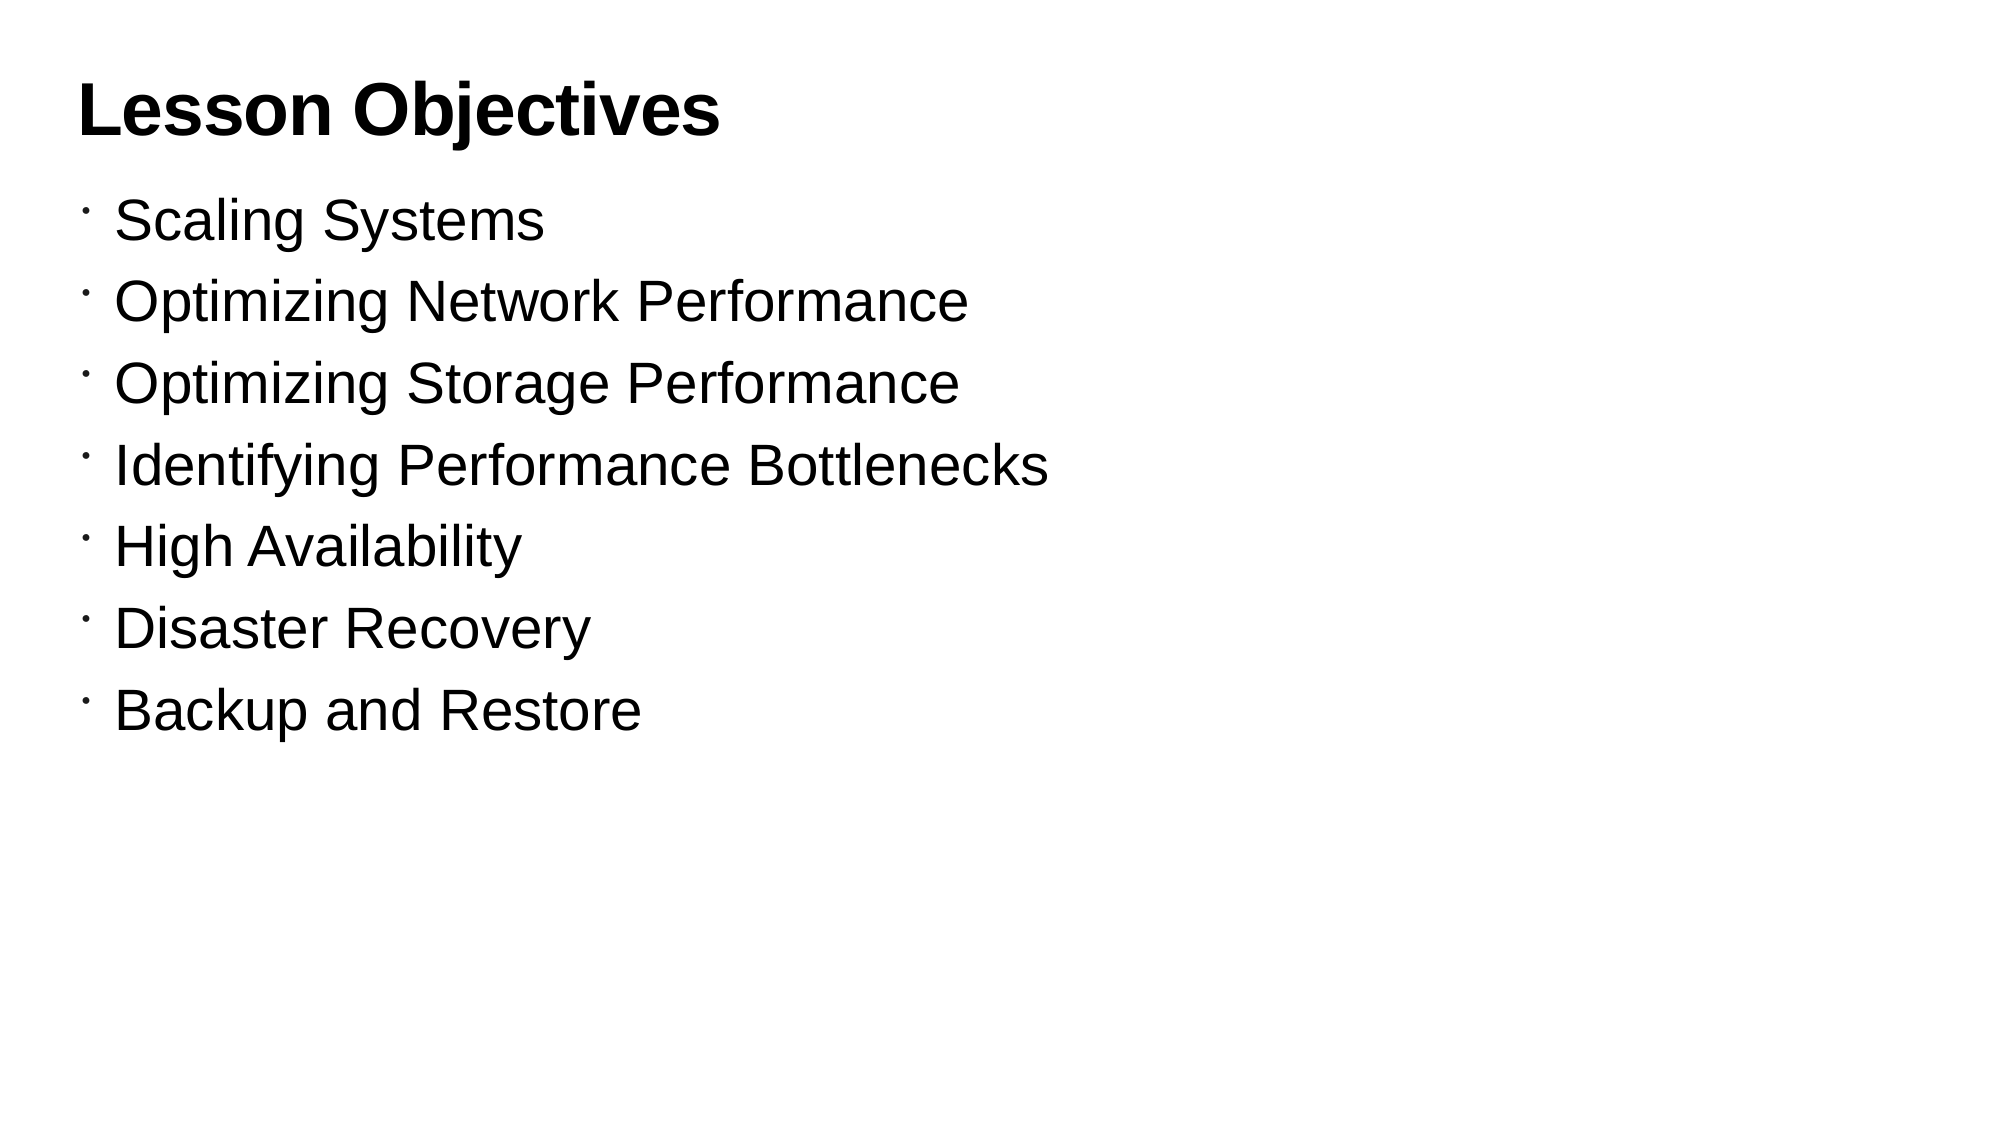

# Lesson Objectives
Scaling Systems
Optimizing Network Performance
Optimizing Storage Performance
Identifying Performance Bottlenecks
High Availability
Disaster Recovery
Backup and Restore